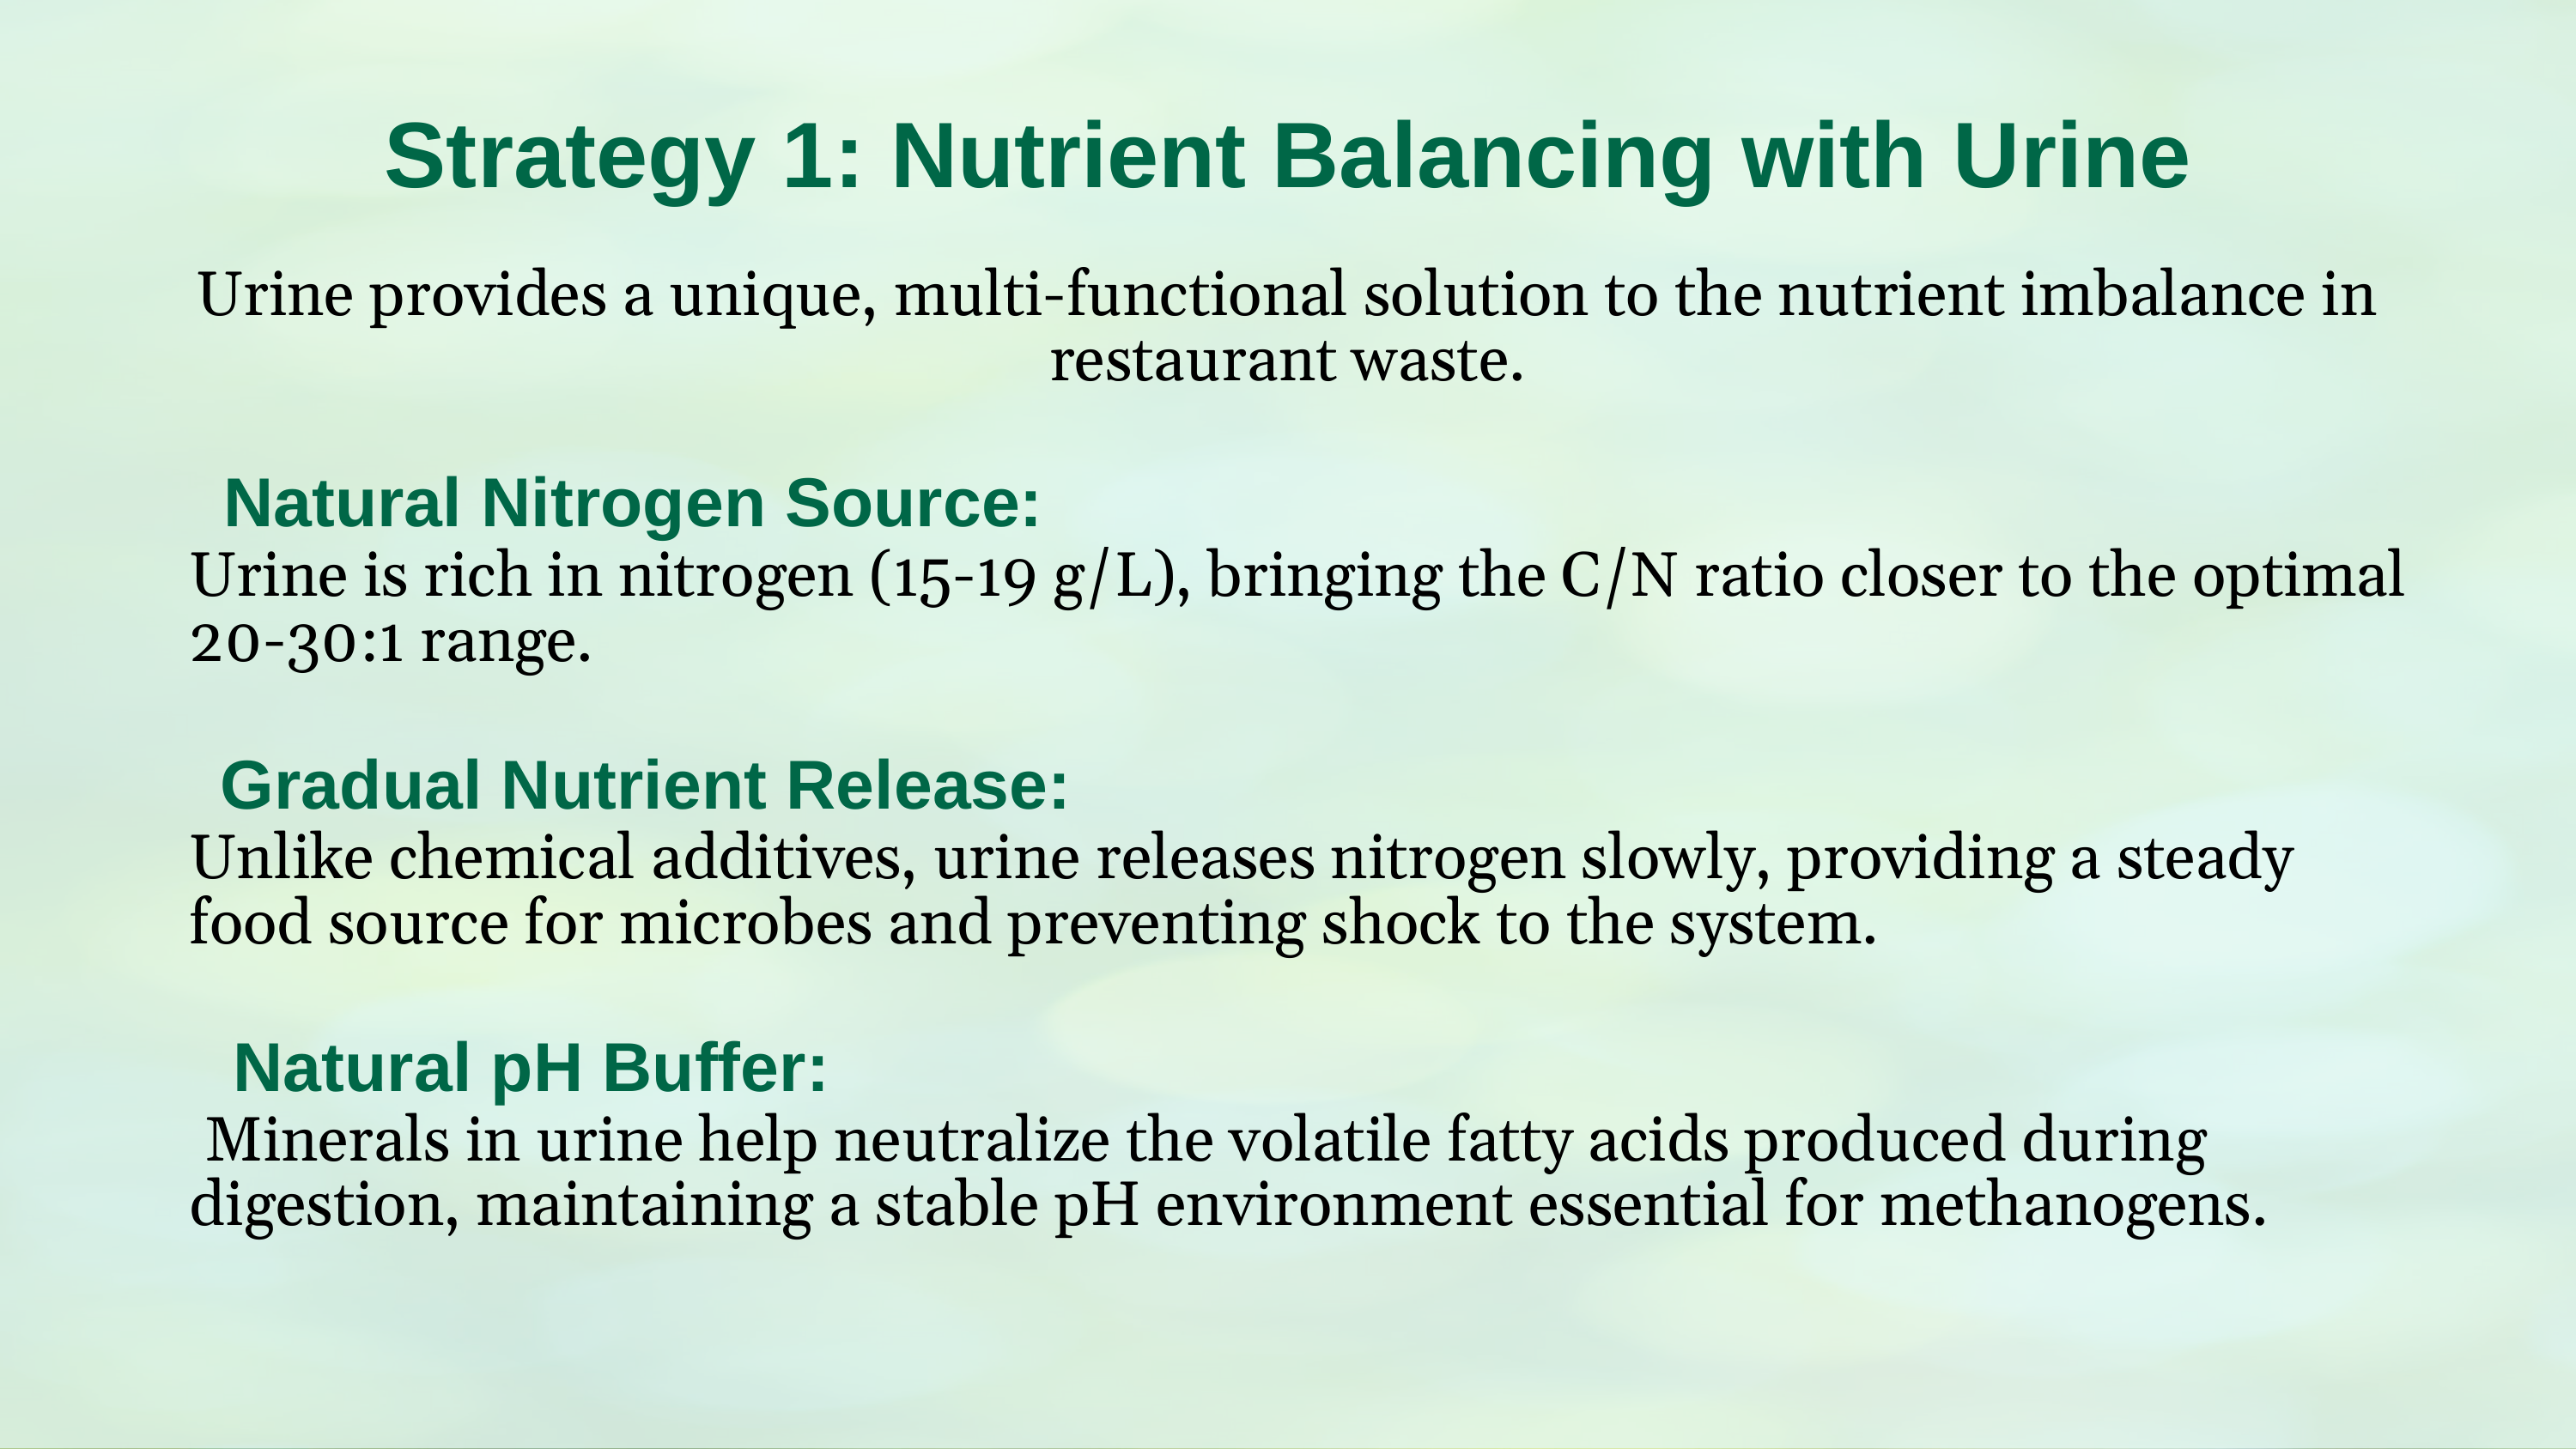

Strategy 1: Nutrient Balancing with Urine
Urine provides a unique, multi-functional solution to the nutrient imbalance in restaurant waste.
Natural Nitrogen Source:
Urine is rich in nitrogen (15-19 g/L), bringing the C/N ratio closer to the optimal 20-30:1 range.
Gradual Nutrient Release:
Unlike chemical additives, urine releases nitrogen slowly, providing a steady food source for microbes and preventing shock to the system.
Natural pH Buffer:
 Minerals in urine help neutralize the volatile fatty acids produced during digestion, maintaining a stable pH environment essential for methanogens.